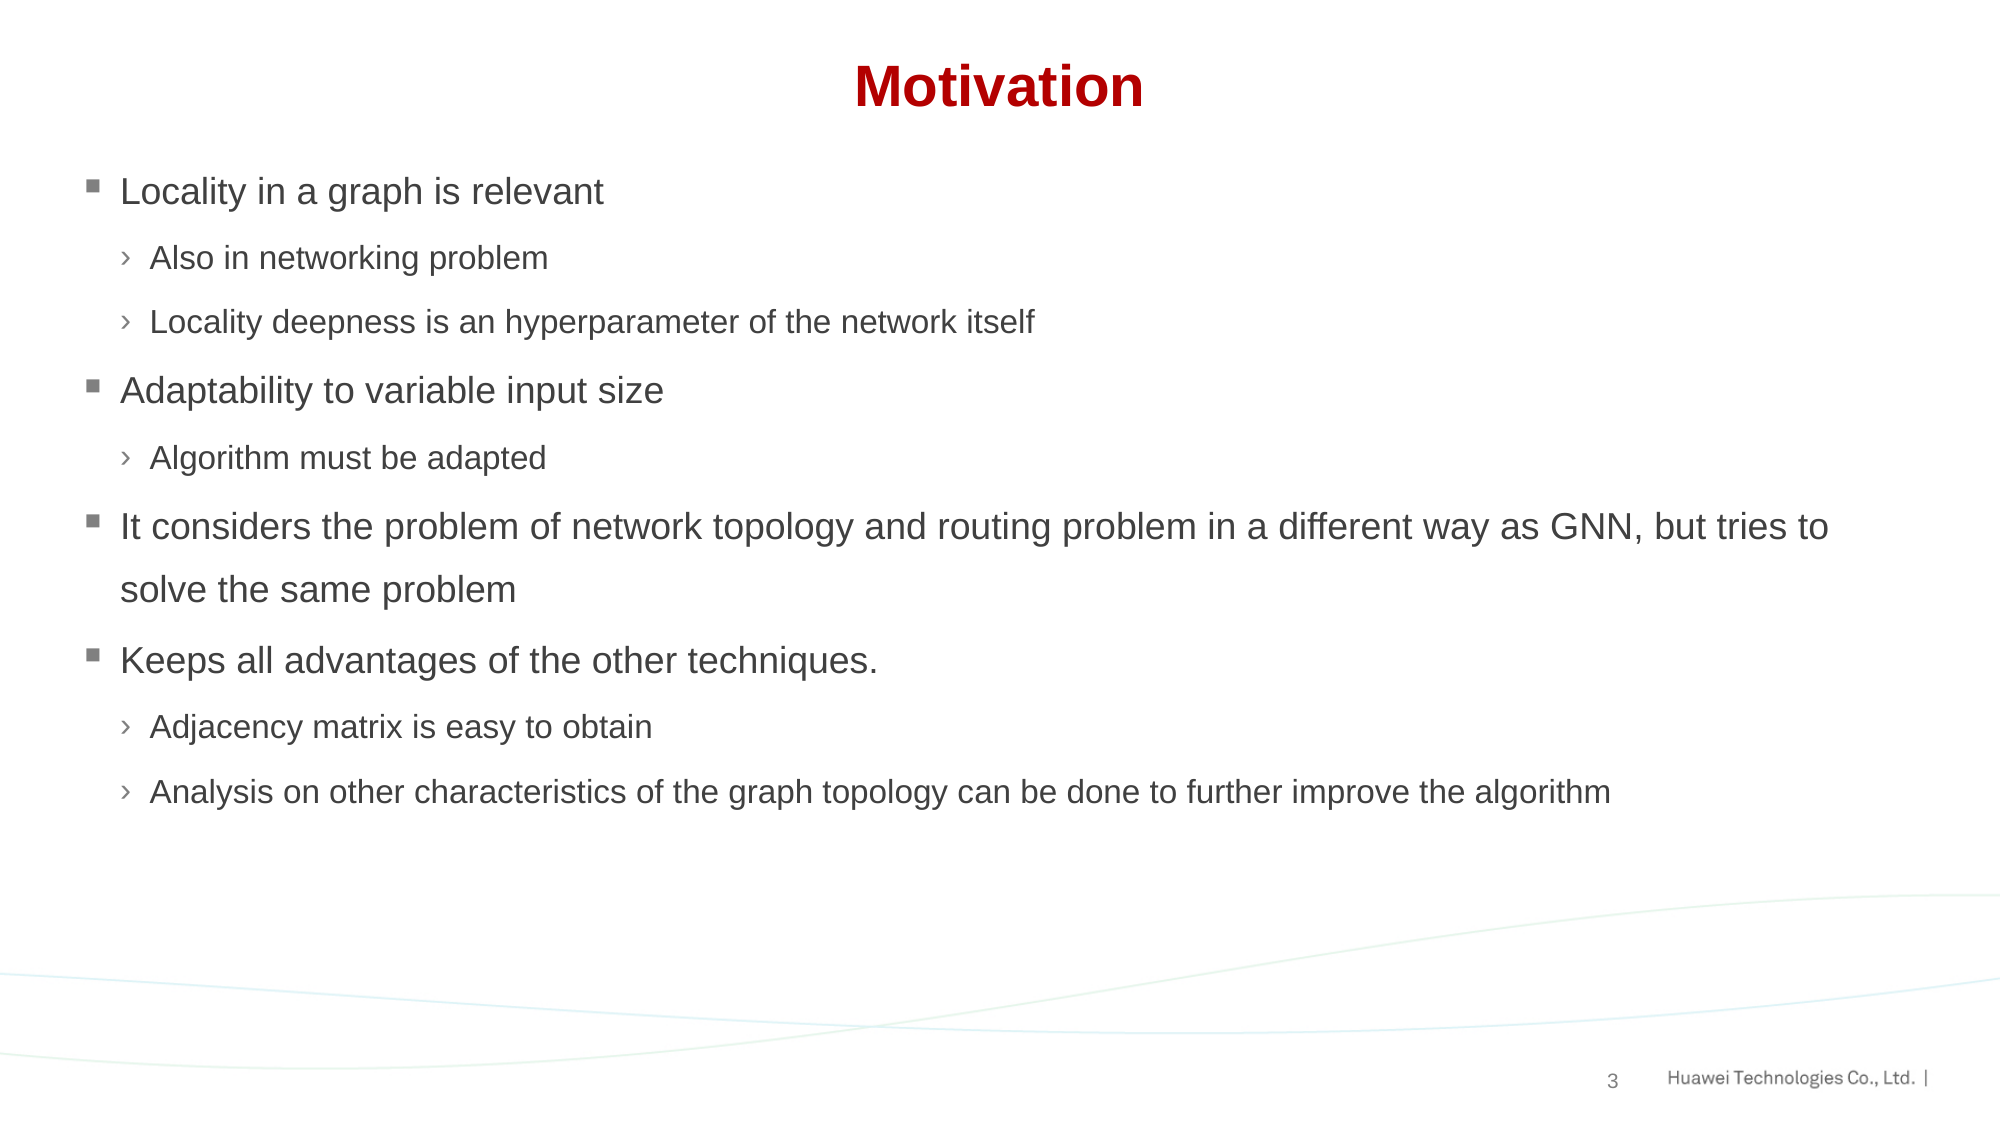

# Motivation
Locality in a graph is relevant
Also in networking problem
Locality deepness is an hyperparameter of the network itself
Adaptability to variable input size
Algorithm must be adapted
It considers the problem of network topology and routing problem in a different way as GNN, but tries to solve the same problem
Keeps all advantages of the other techniques.
Adjacency matrix is easy to obtain
Analysis on other characteristics of the graph topology can be done to further improve the algorithm